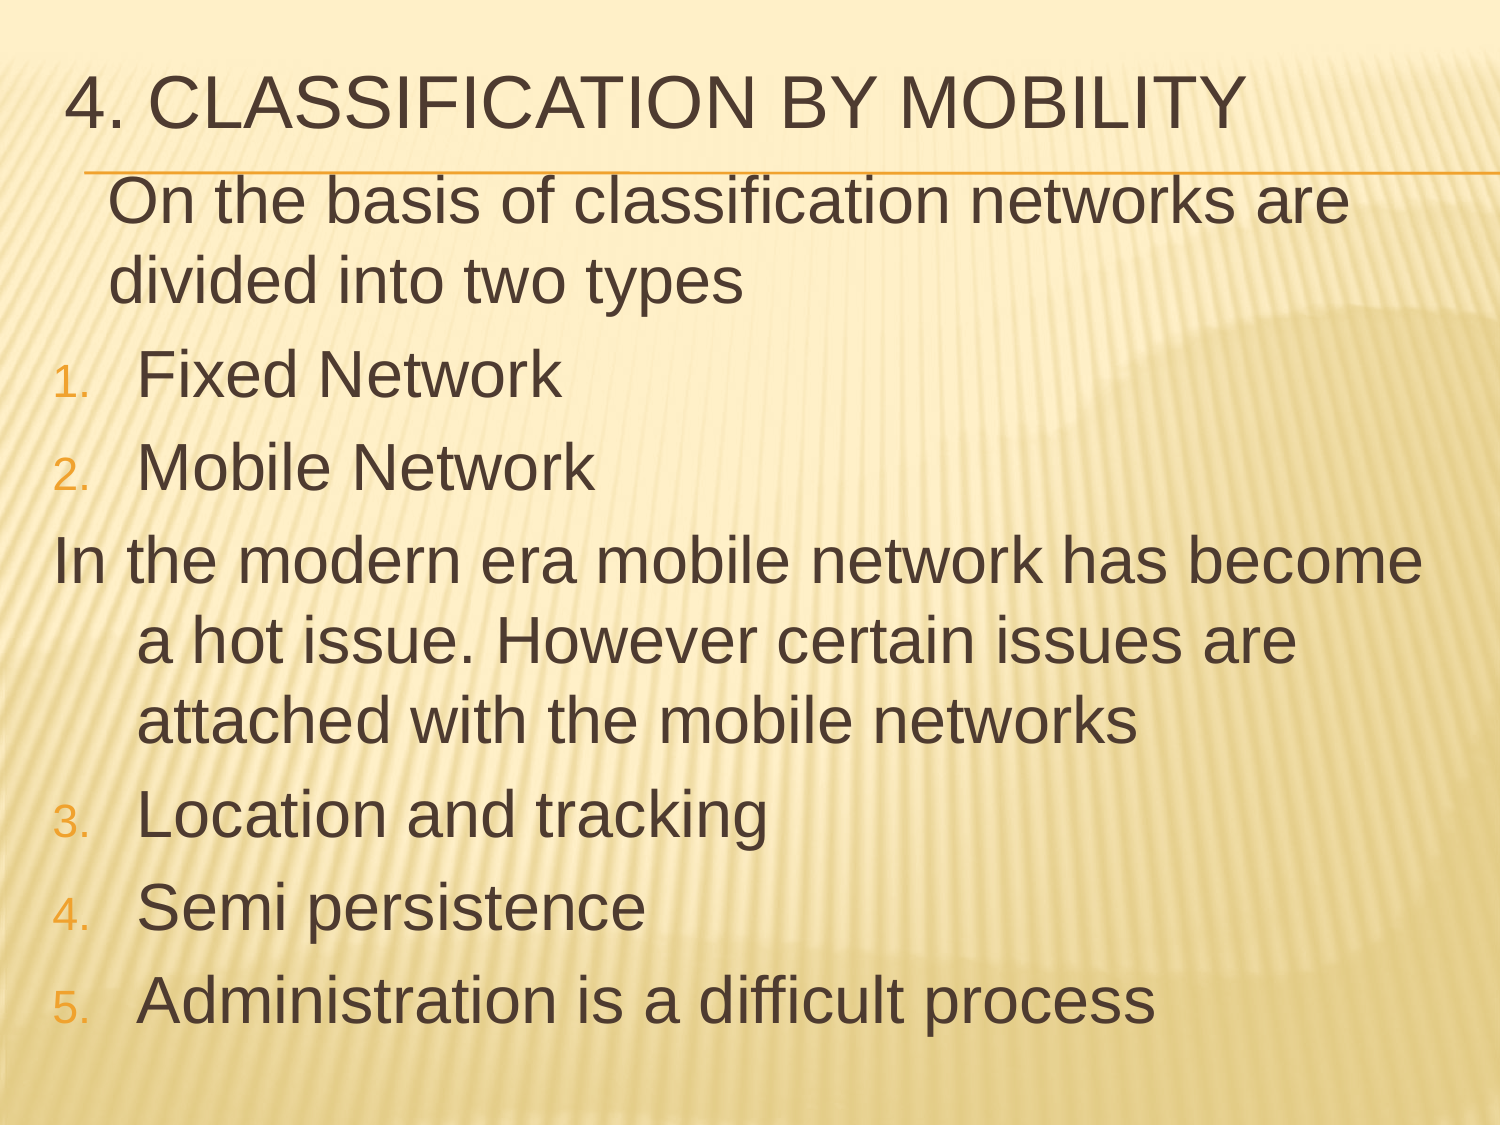

# 4. Classification by Mobility
   On the basis of classification networks are divided into two types
Fixed Network
Mobile Network
In the modern era mobile network has become a hot issue. However certain issues are attached with the mobile networks
Location and tracking
Semi persistence
Administration is a difficult process